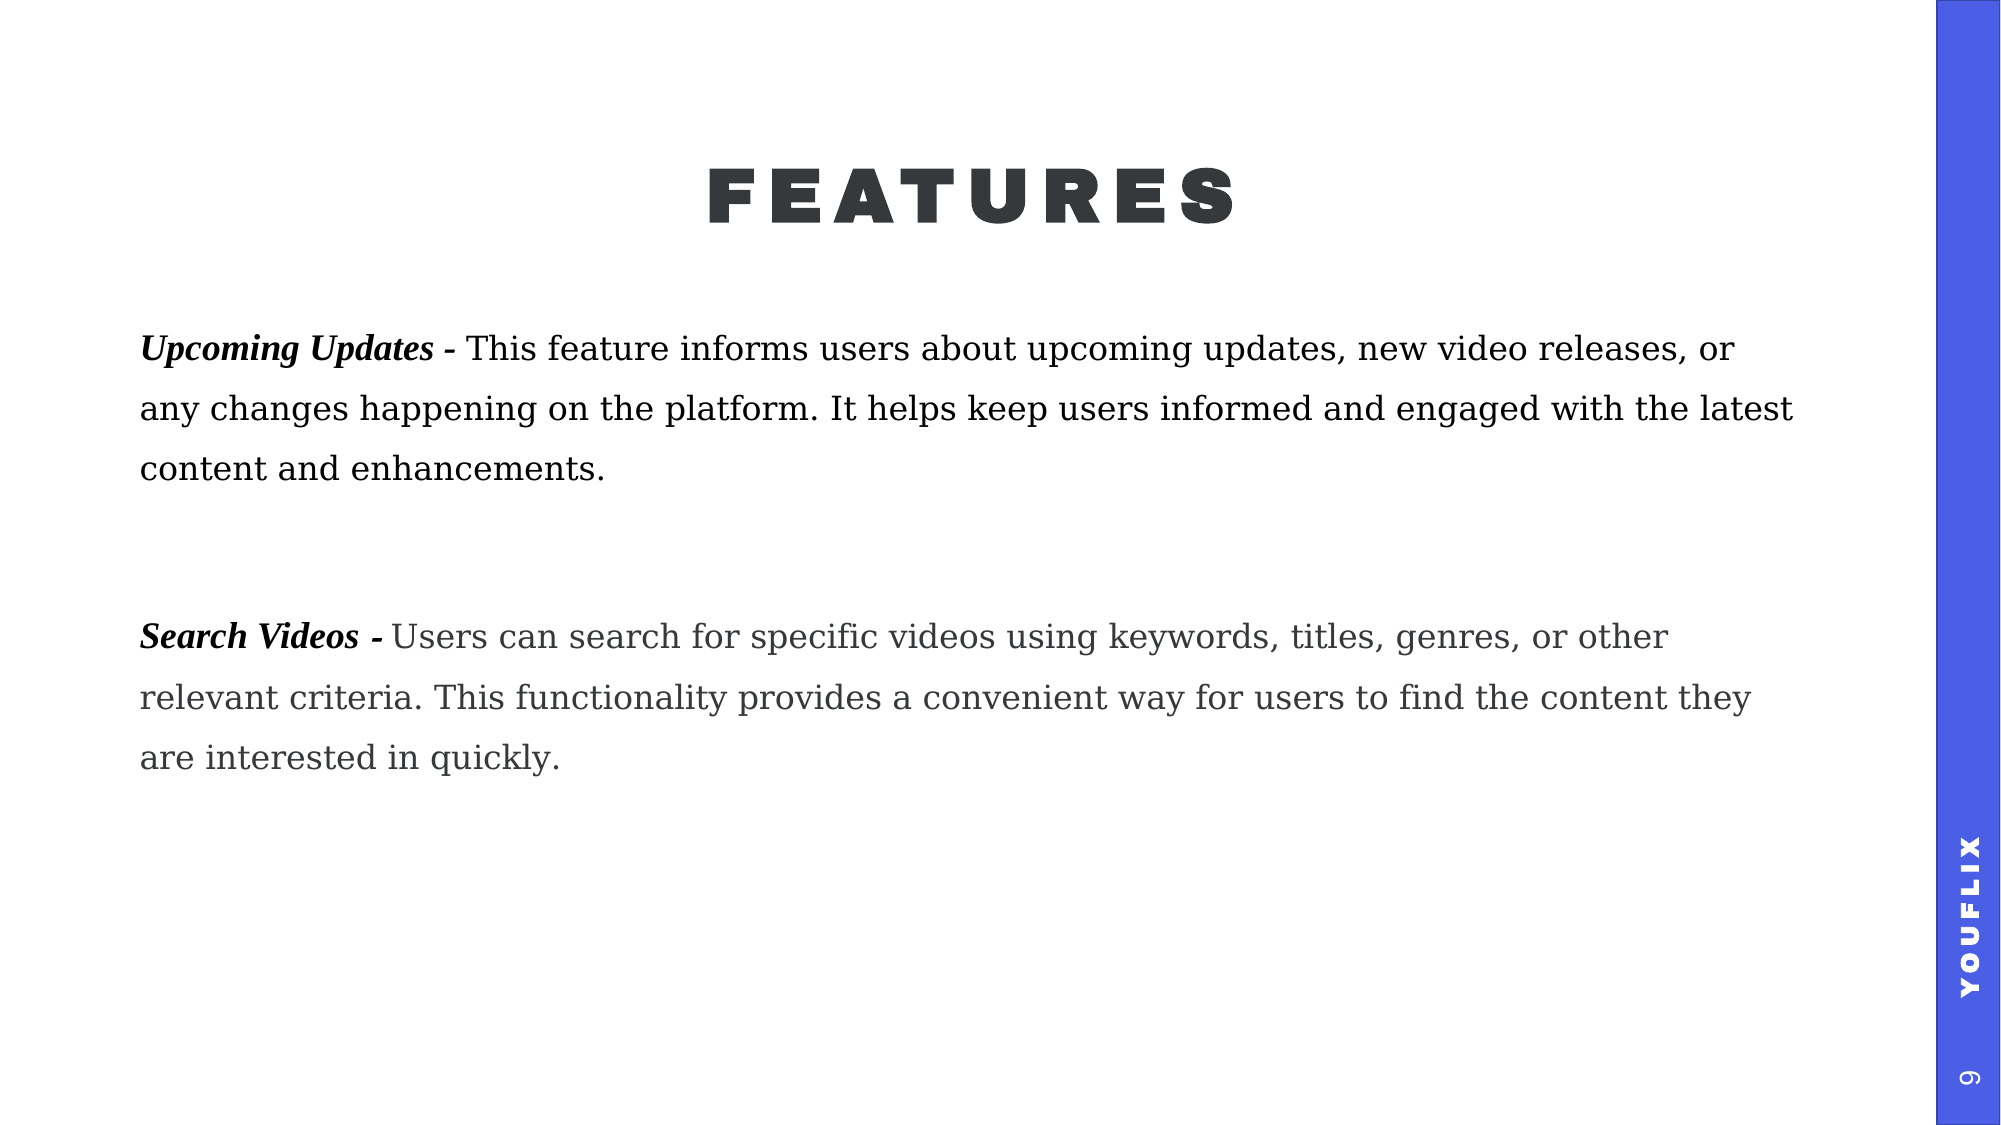

# FEATURES
Upcoming Updates - This feature informs users about upcoming updates, new video releases, or any changes happening on the platform. It helps keep users informed and engaged with the latest content and enhancements.

Search Videos - Users can search for specific videos using keywords, titles, genres, or other relevant criteria. This functionality provides a convenient way for users to find the content they are interested in quickly.

YOUFLIX
9